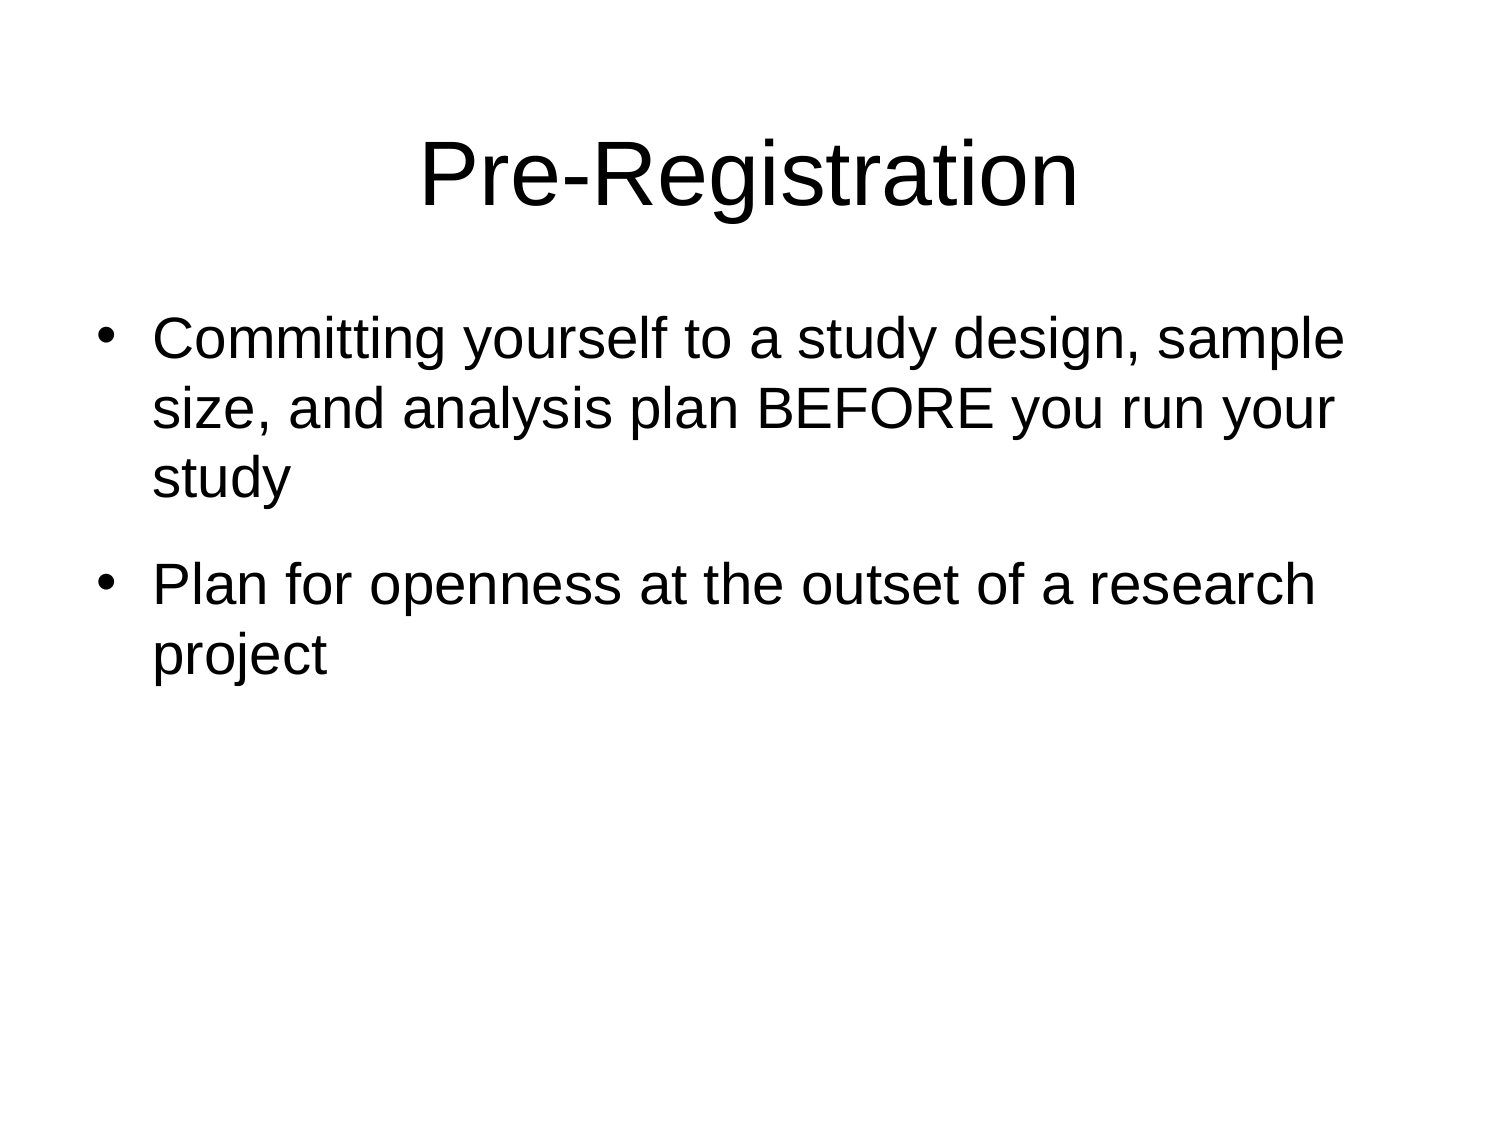

# Pre-Registration
Committing yourself to a study design, sample size, and analysis plan BEFORE you run your study
Plan for openness at the outset of a research project